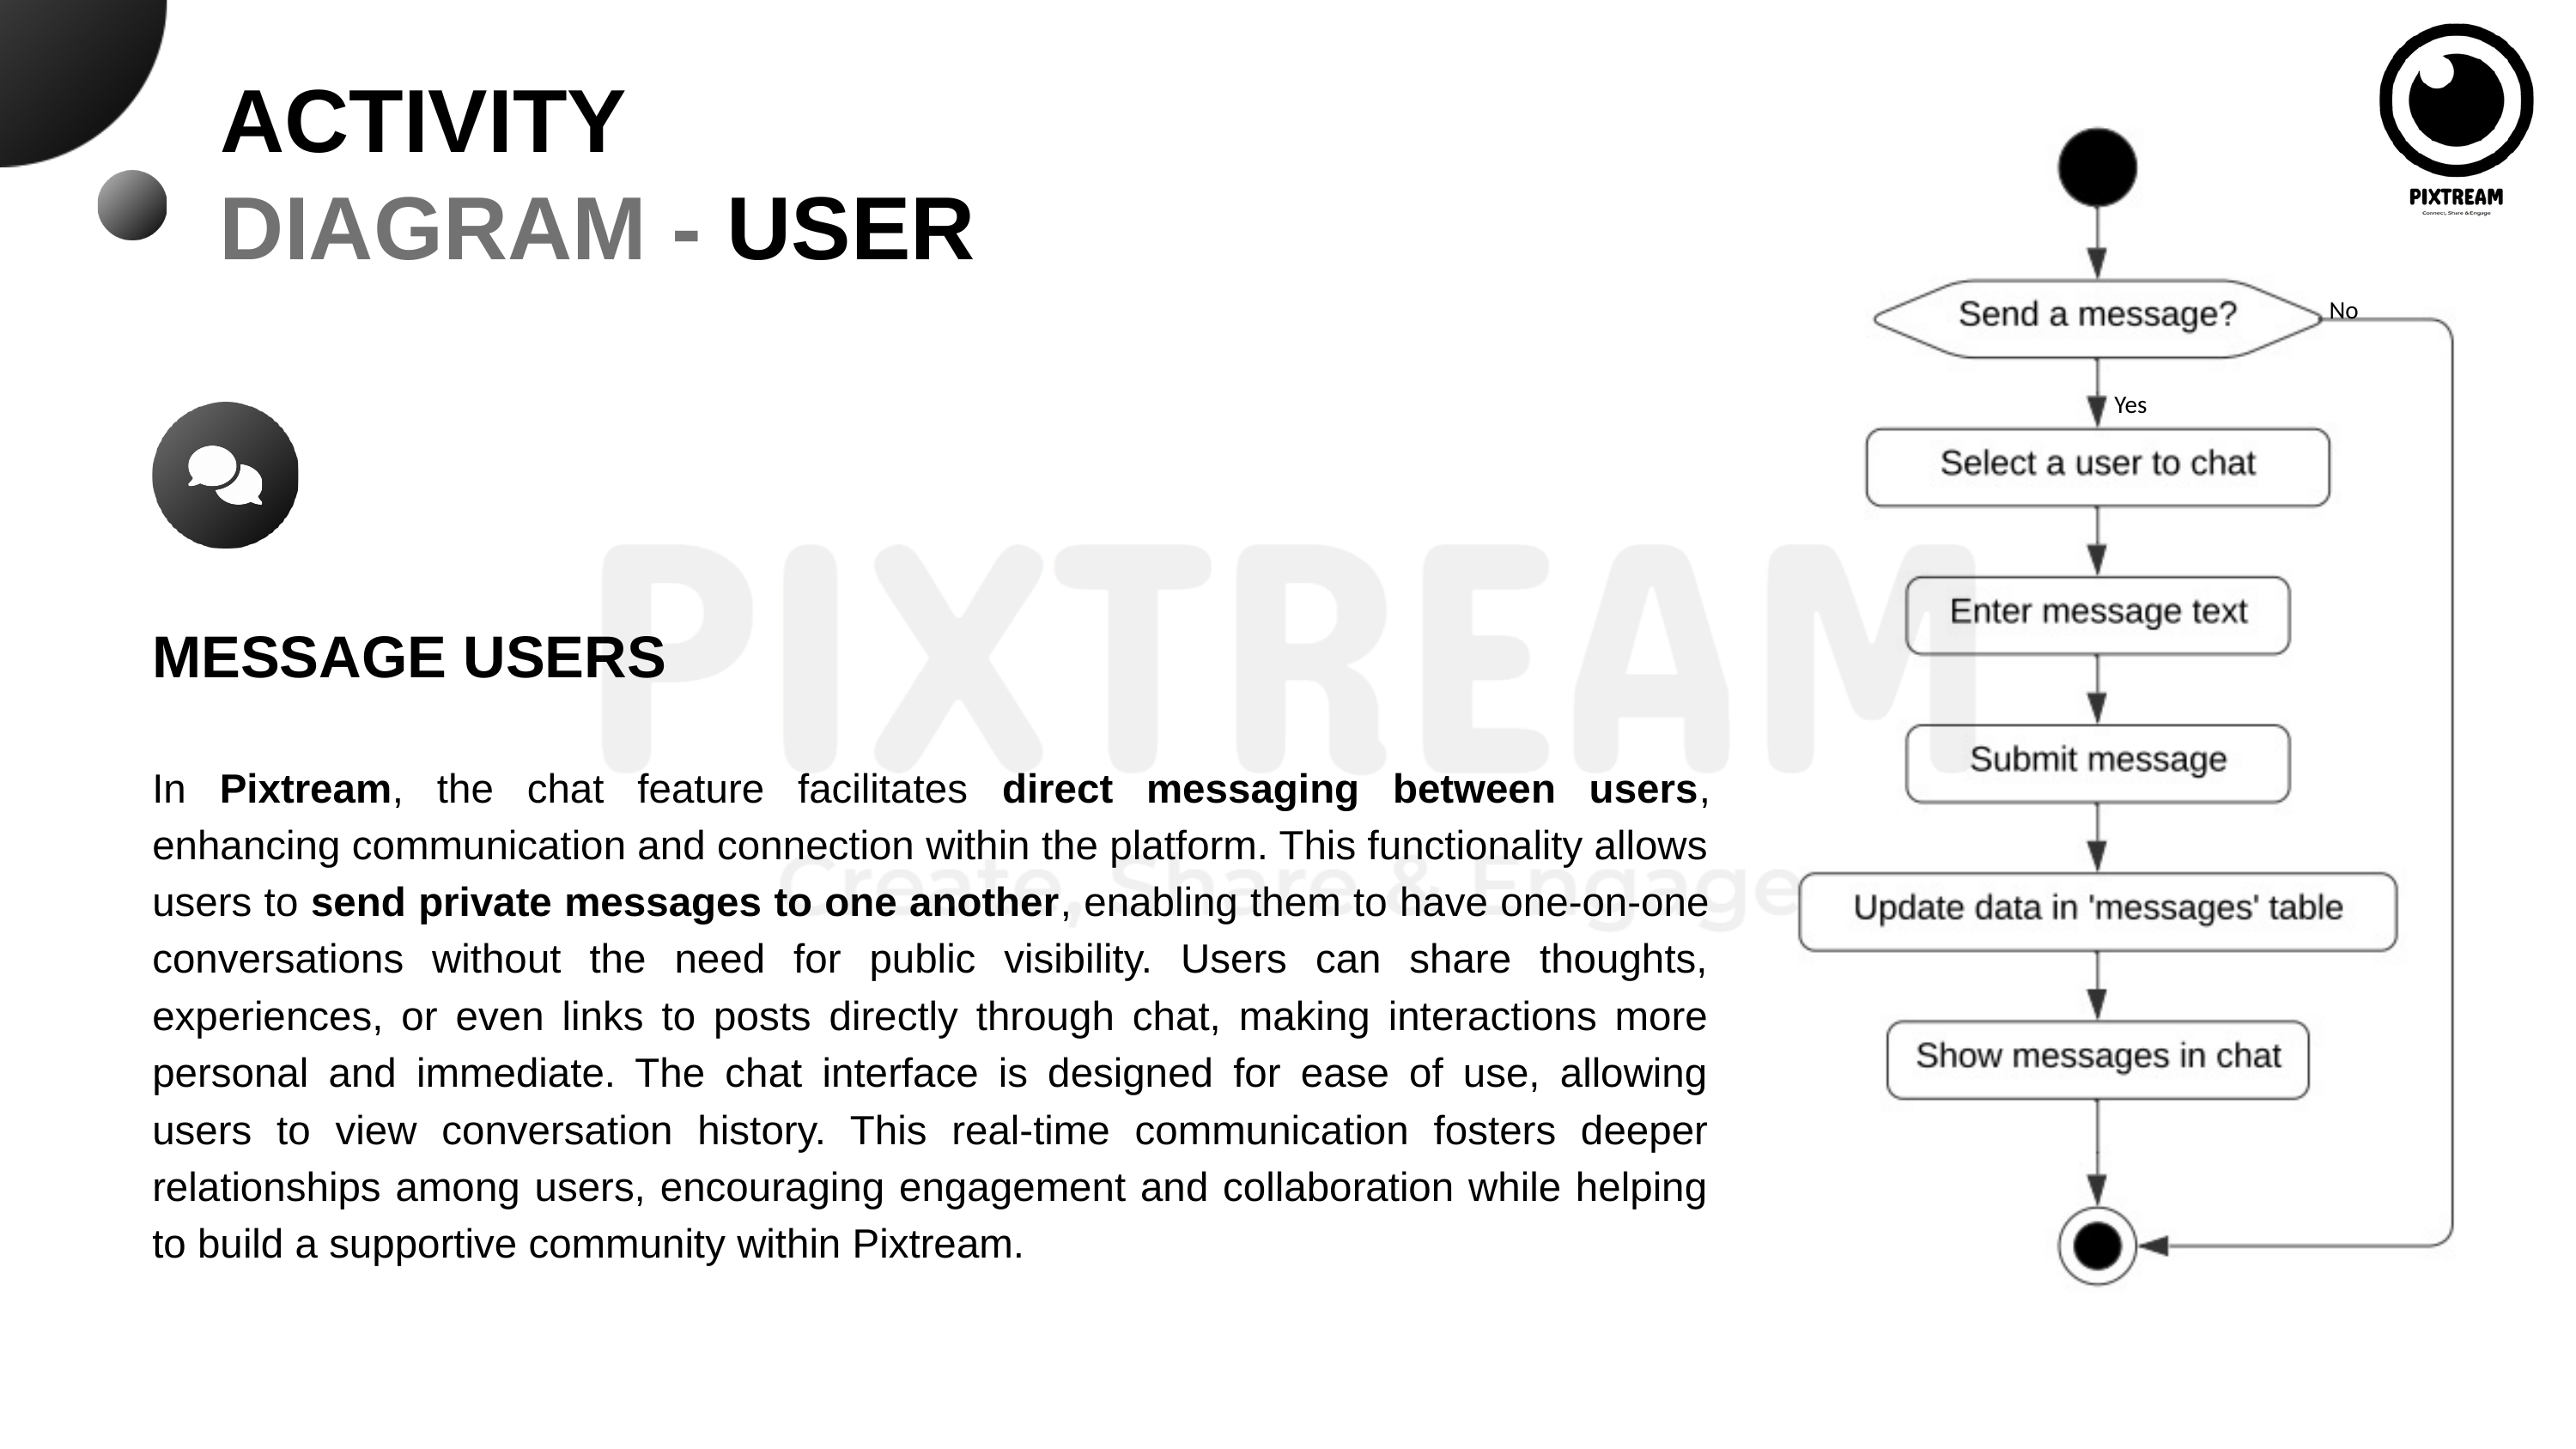

ACTIVITY
DIAGRAM - USER

No
Yes

MESSAGE USERS
In Pixtream, the chat feature facilitates direct messaging between users, enhancing communication and connection within the platform. This functionality allows users to send private messages to one another, enabling them to have one-on-one conversations without the need for public visibility. Users can share thoughts, experiences, or even links to posts directly through chat, making interactions more personal and immediate. The chat interface is designed for ease of use, allowing users to view conversation history. This real-time communication fosters deeper relationships among users, encouraging engagement and collaboration while helping to build a supportive community within Pixtream.